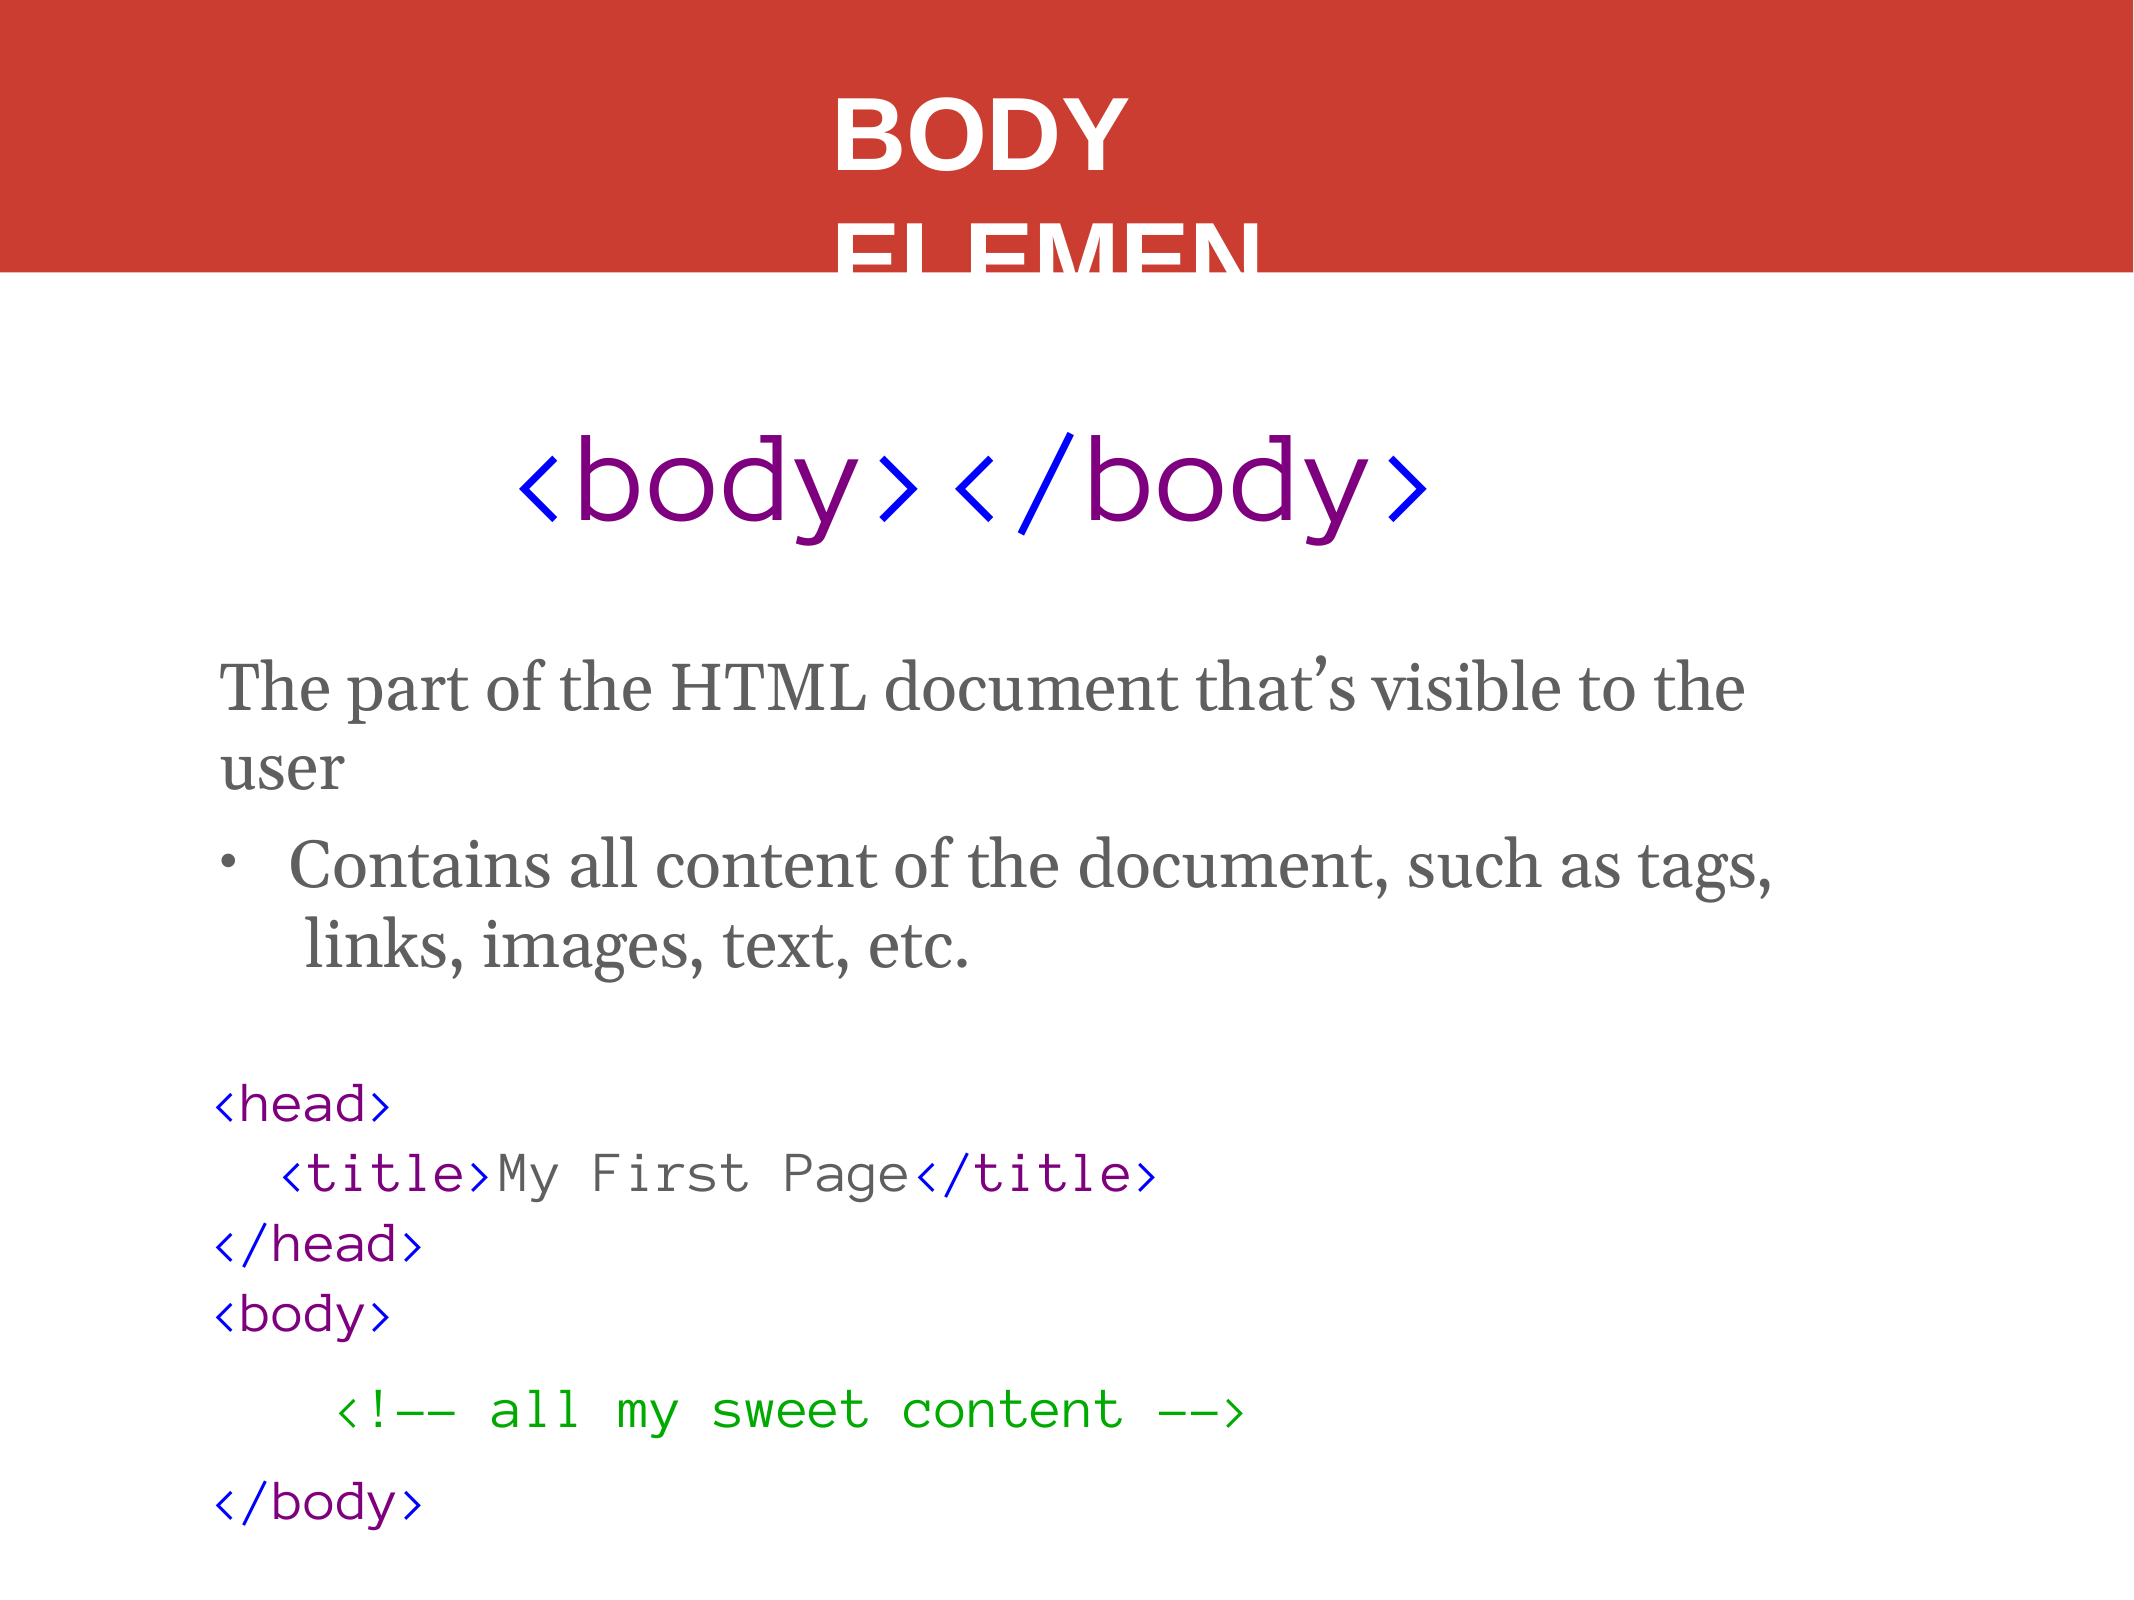

# BODY ELEMENT
<body></body>
The part of the HTML document that’s visible to the user
Contains all content of the document, such as tags,  links, images, text, etc.

<head>
	<title>My First Page</title>
</head>
<body>
<!-- all my sweet content -->
</body>